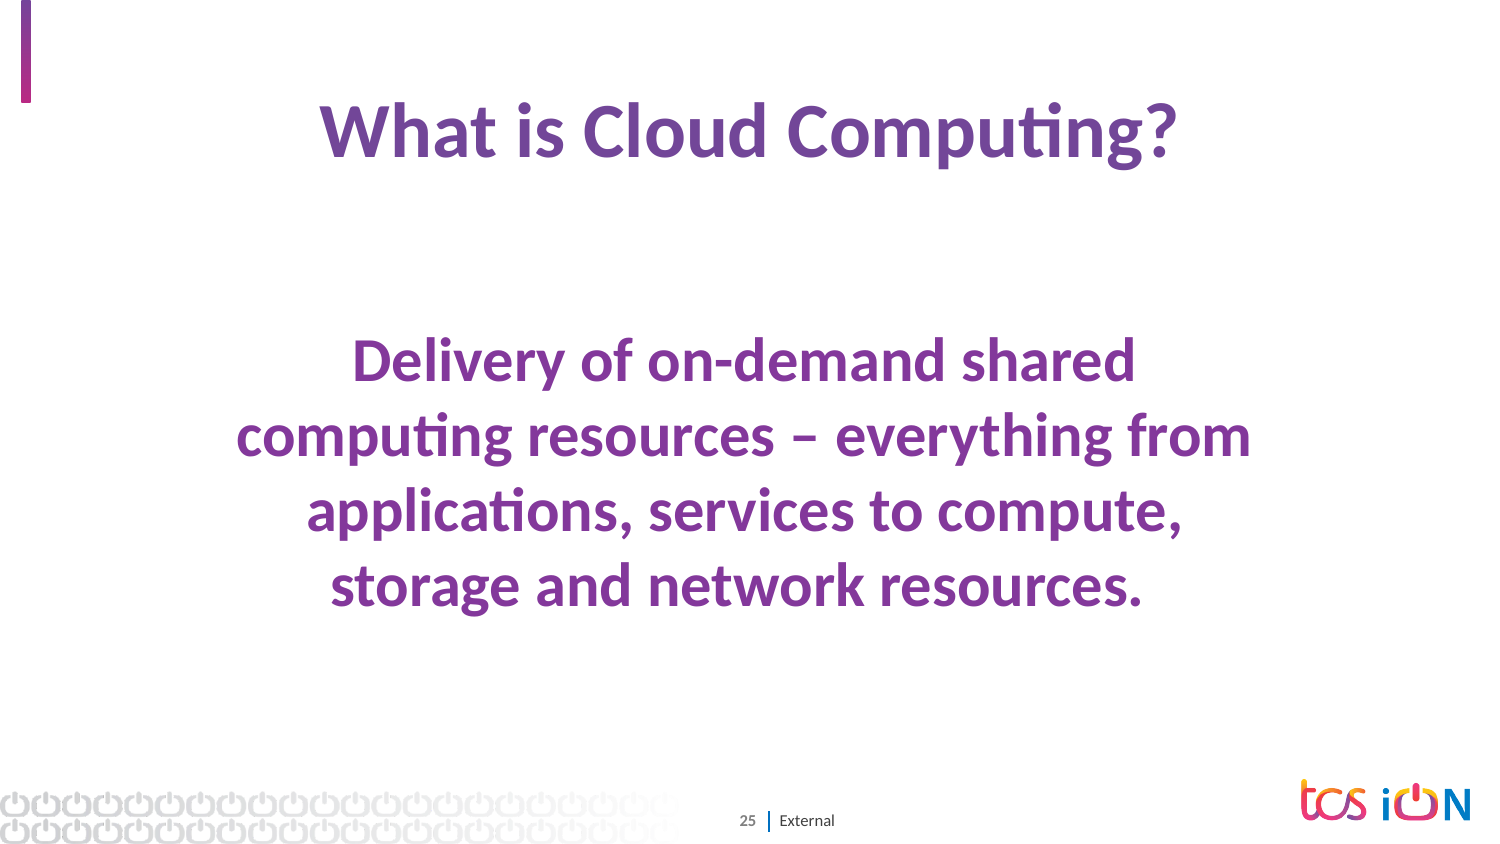

25
# What is Cloud Computing?
Delivery of on-demand shared computing resources – everything from applications, services to compute, storage and network resources.